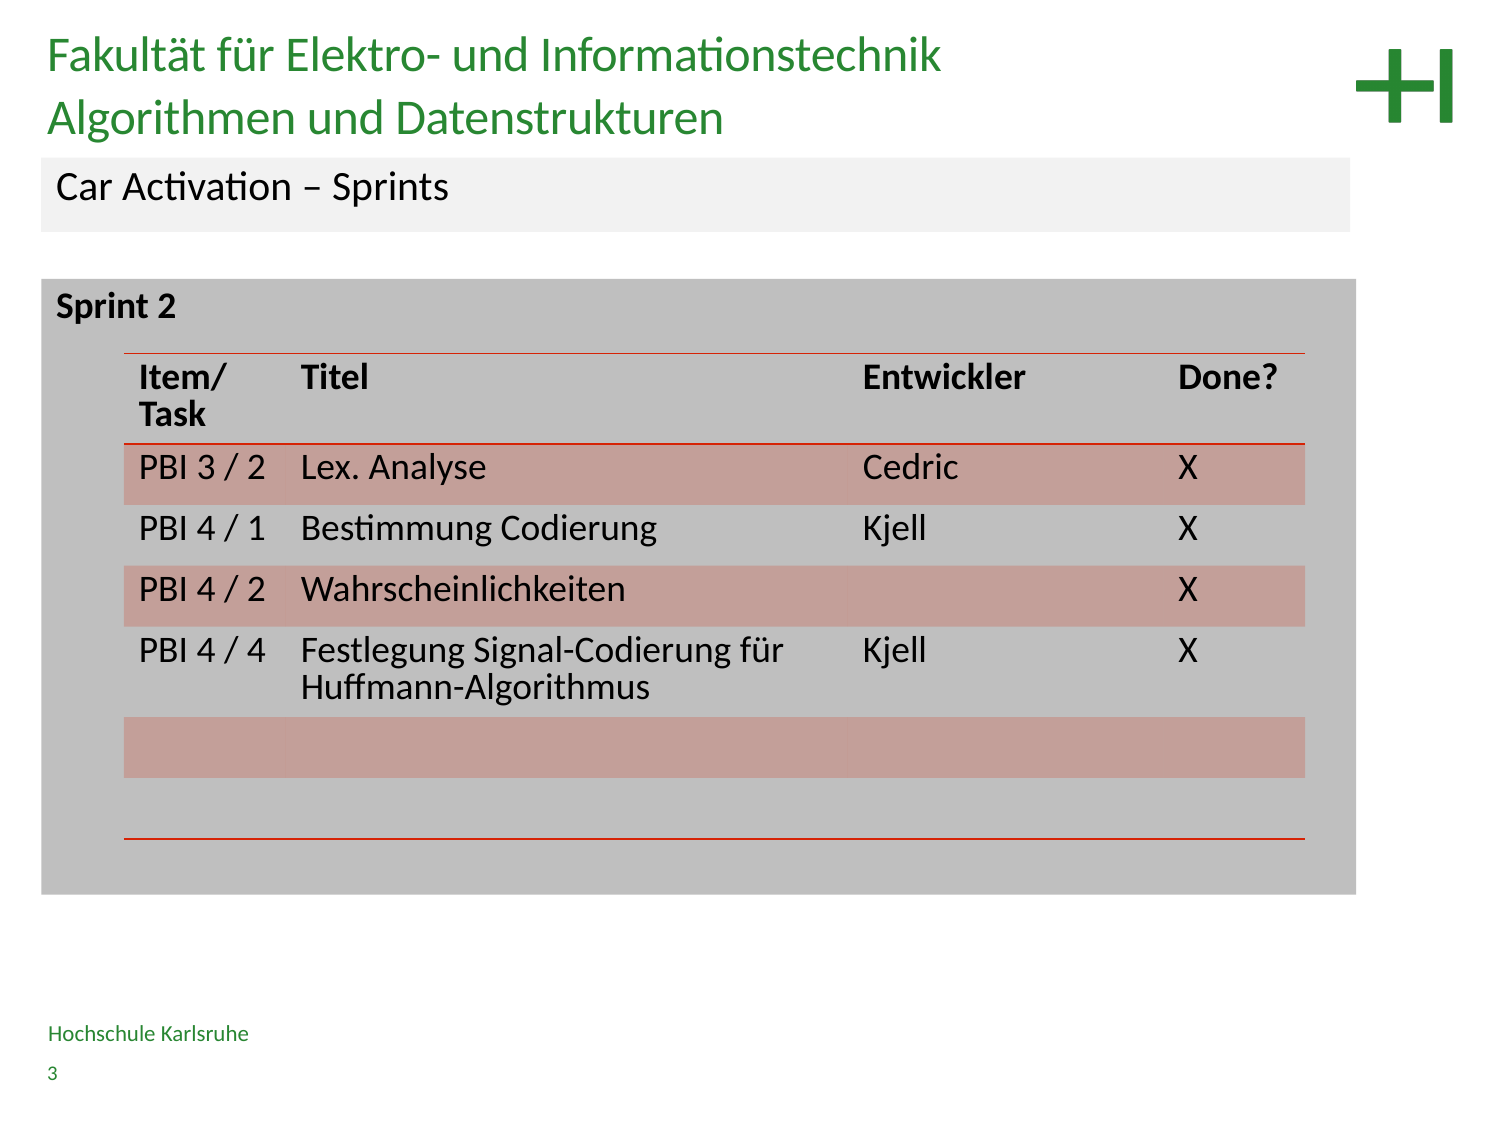

Fakultät für Elektro- und Informationstechnik
Algorithmen und Datenstrukturen
Car Activation – Sprints
Sprint 2

| Item/Task | Titel | Entwickler | Done? |
| --- | --- | --- | --- |
| PBI 3 / 2 | Lex. Analyse | Cedric | X |
| PBI 4 / 1 | Bestimmung Codierung | Kjell | X |
| PBI 4 / 2 | Wahrscheinlichkeiten |  | X |
| PBI 4 / 4 | Festlegung Signal-Codierung für Huffmann-Algorithmus | Kjell | X |
|  |  |  |  |
|  |  |  |  |

Hochschule Karlsruhe
3